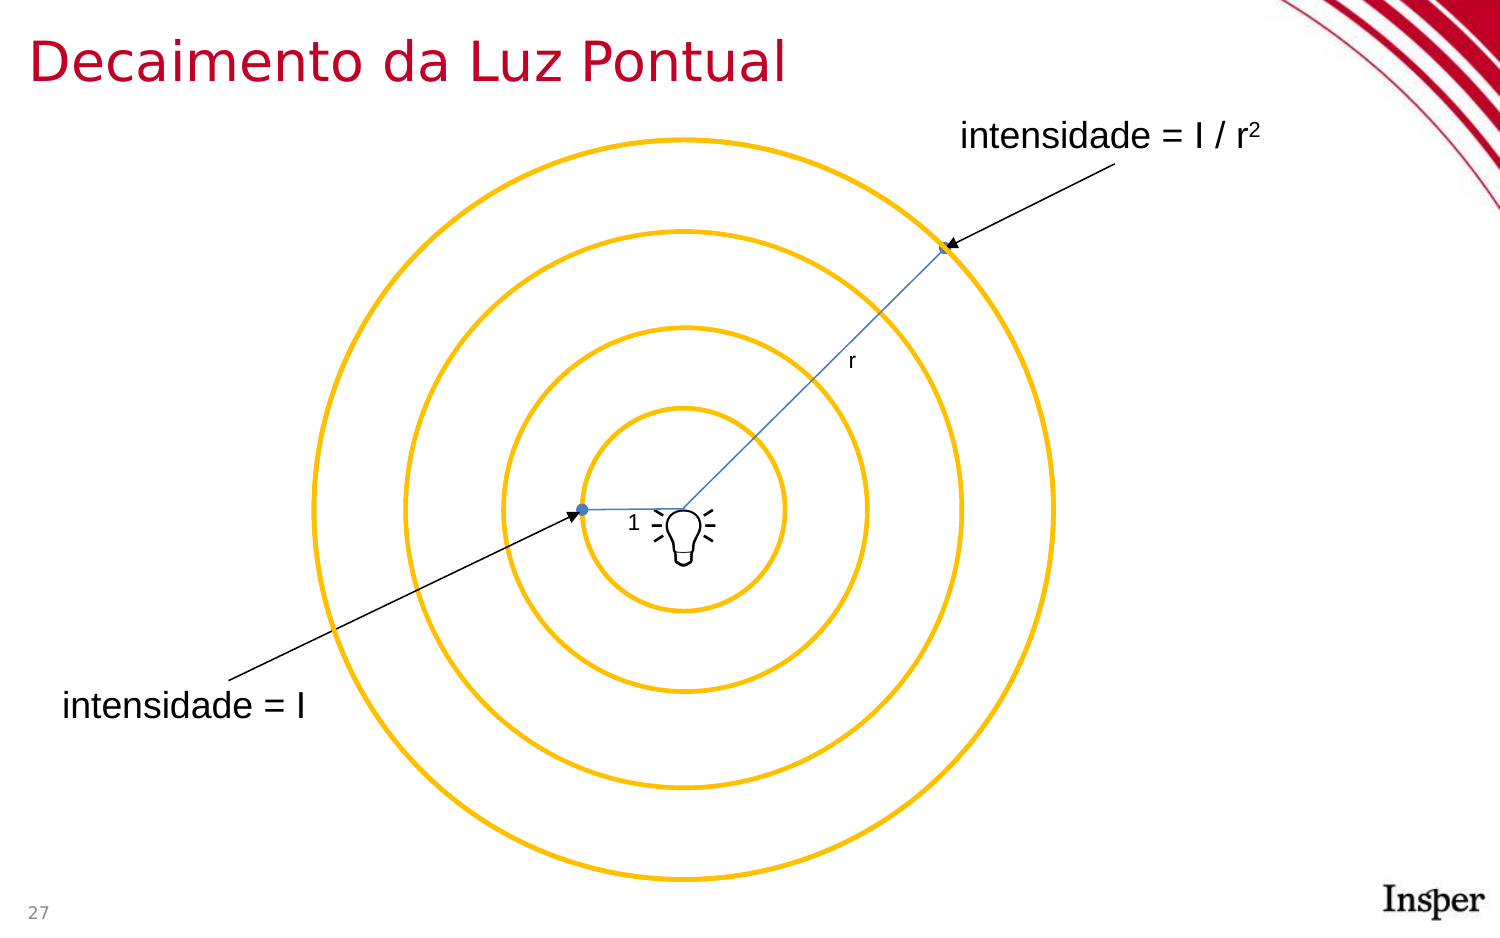

# Decaimento da Luz Pontual
intensidade = I / r2

r

💡
1
intensidade = I
27